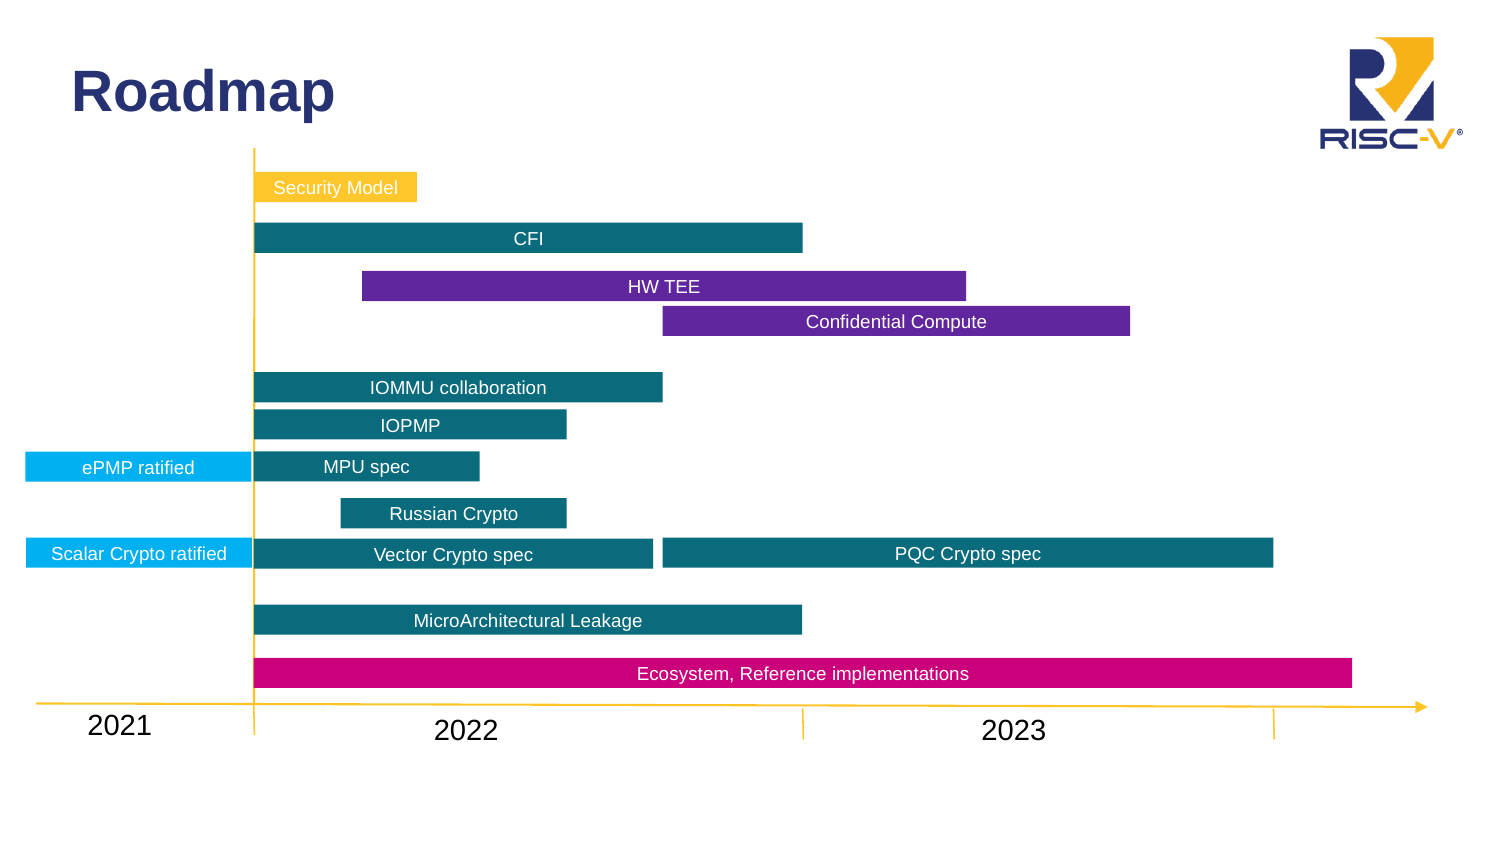

# Roadmap

Security Model
CFI
HW TEE
Confidential Compute
IOMMU collaboration
IOPMP
MPU spec
ePMP ratified
Russian Crypto
Scalar Crypto ratified
PQC Crypto spec
Vector Crypto spec
MicroArchitectural Leakage
Ecosystem, Reference implementations
2021
2022
2023